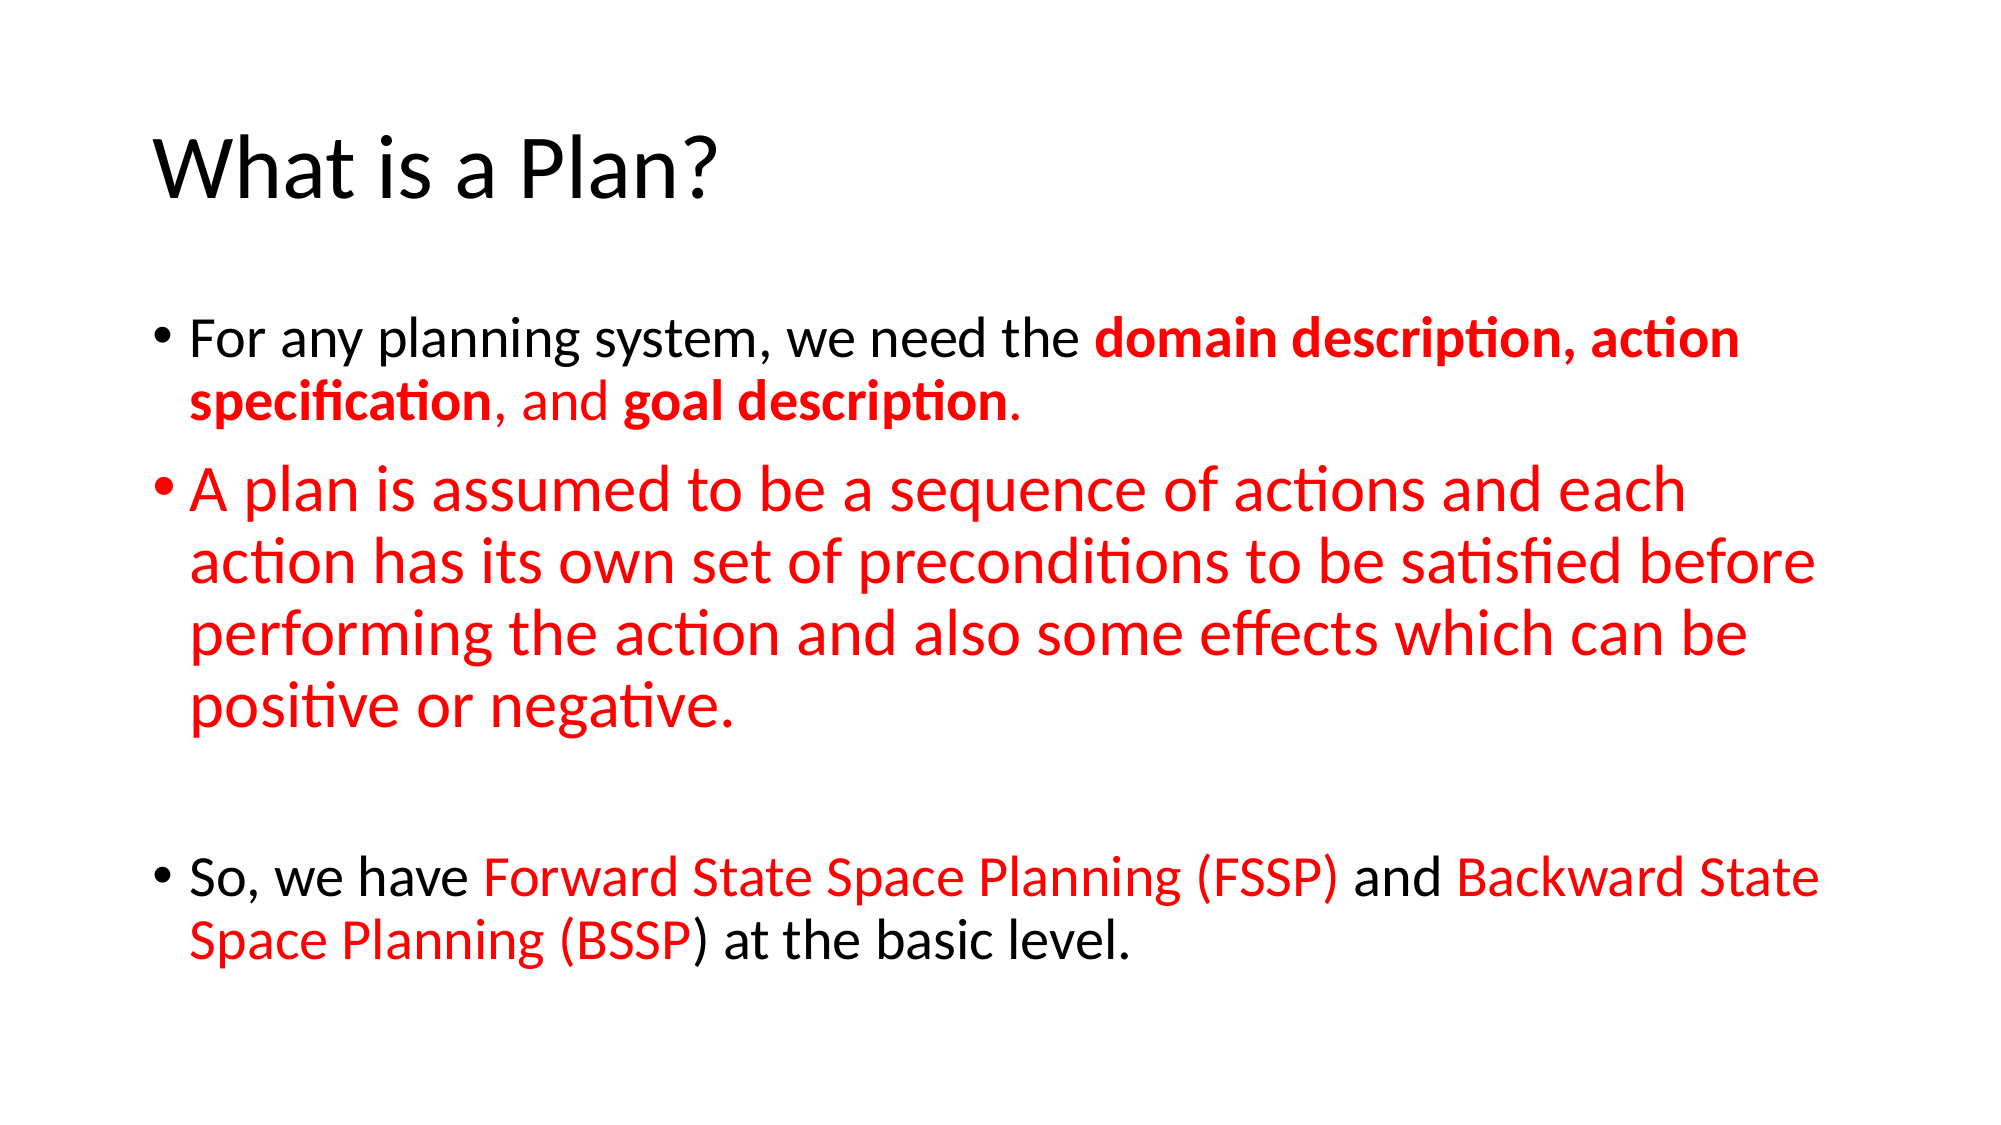

# What is a Plan?

For any planning system, we need the domain description, action specification, and goal description.
A plan is assumed to be a sequence of actions and each action has its own set of preconditions to be satisfied before performing the action and also some effects which can be positive or negative.

So, we have Forward State Space Planning (FSSP) and Backward State Space Planning (BSSP) at the basic level.